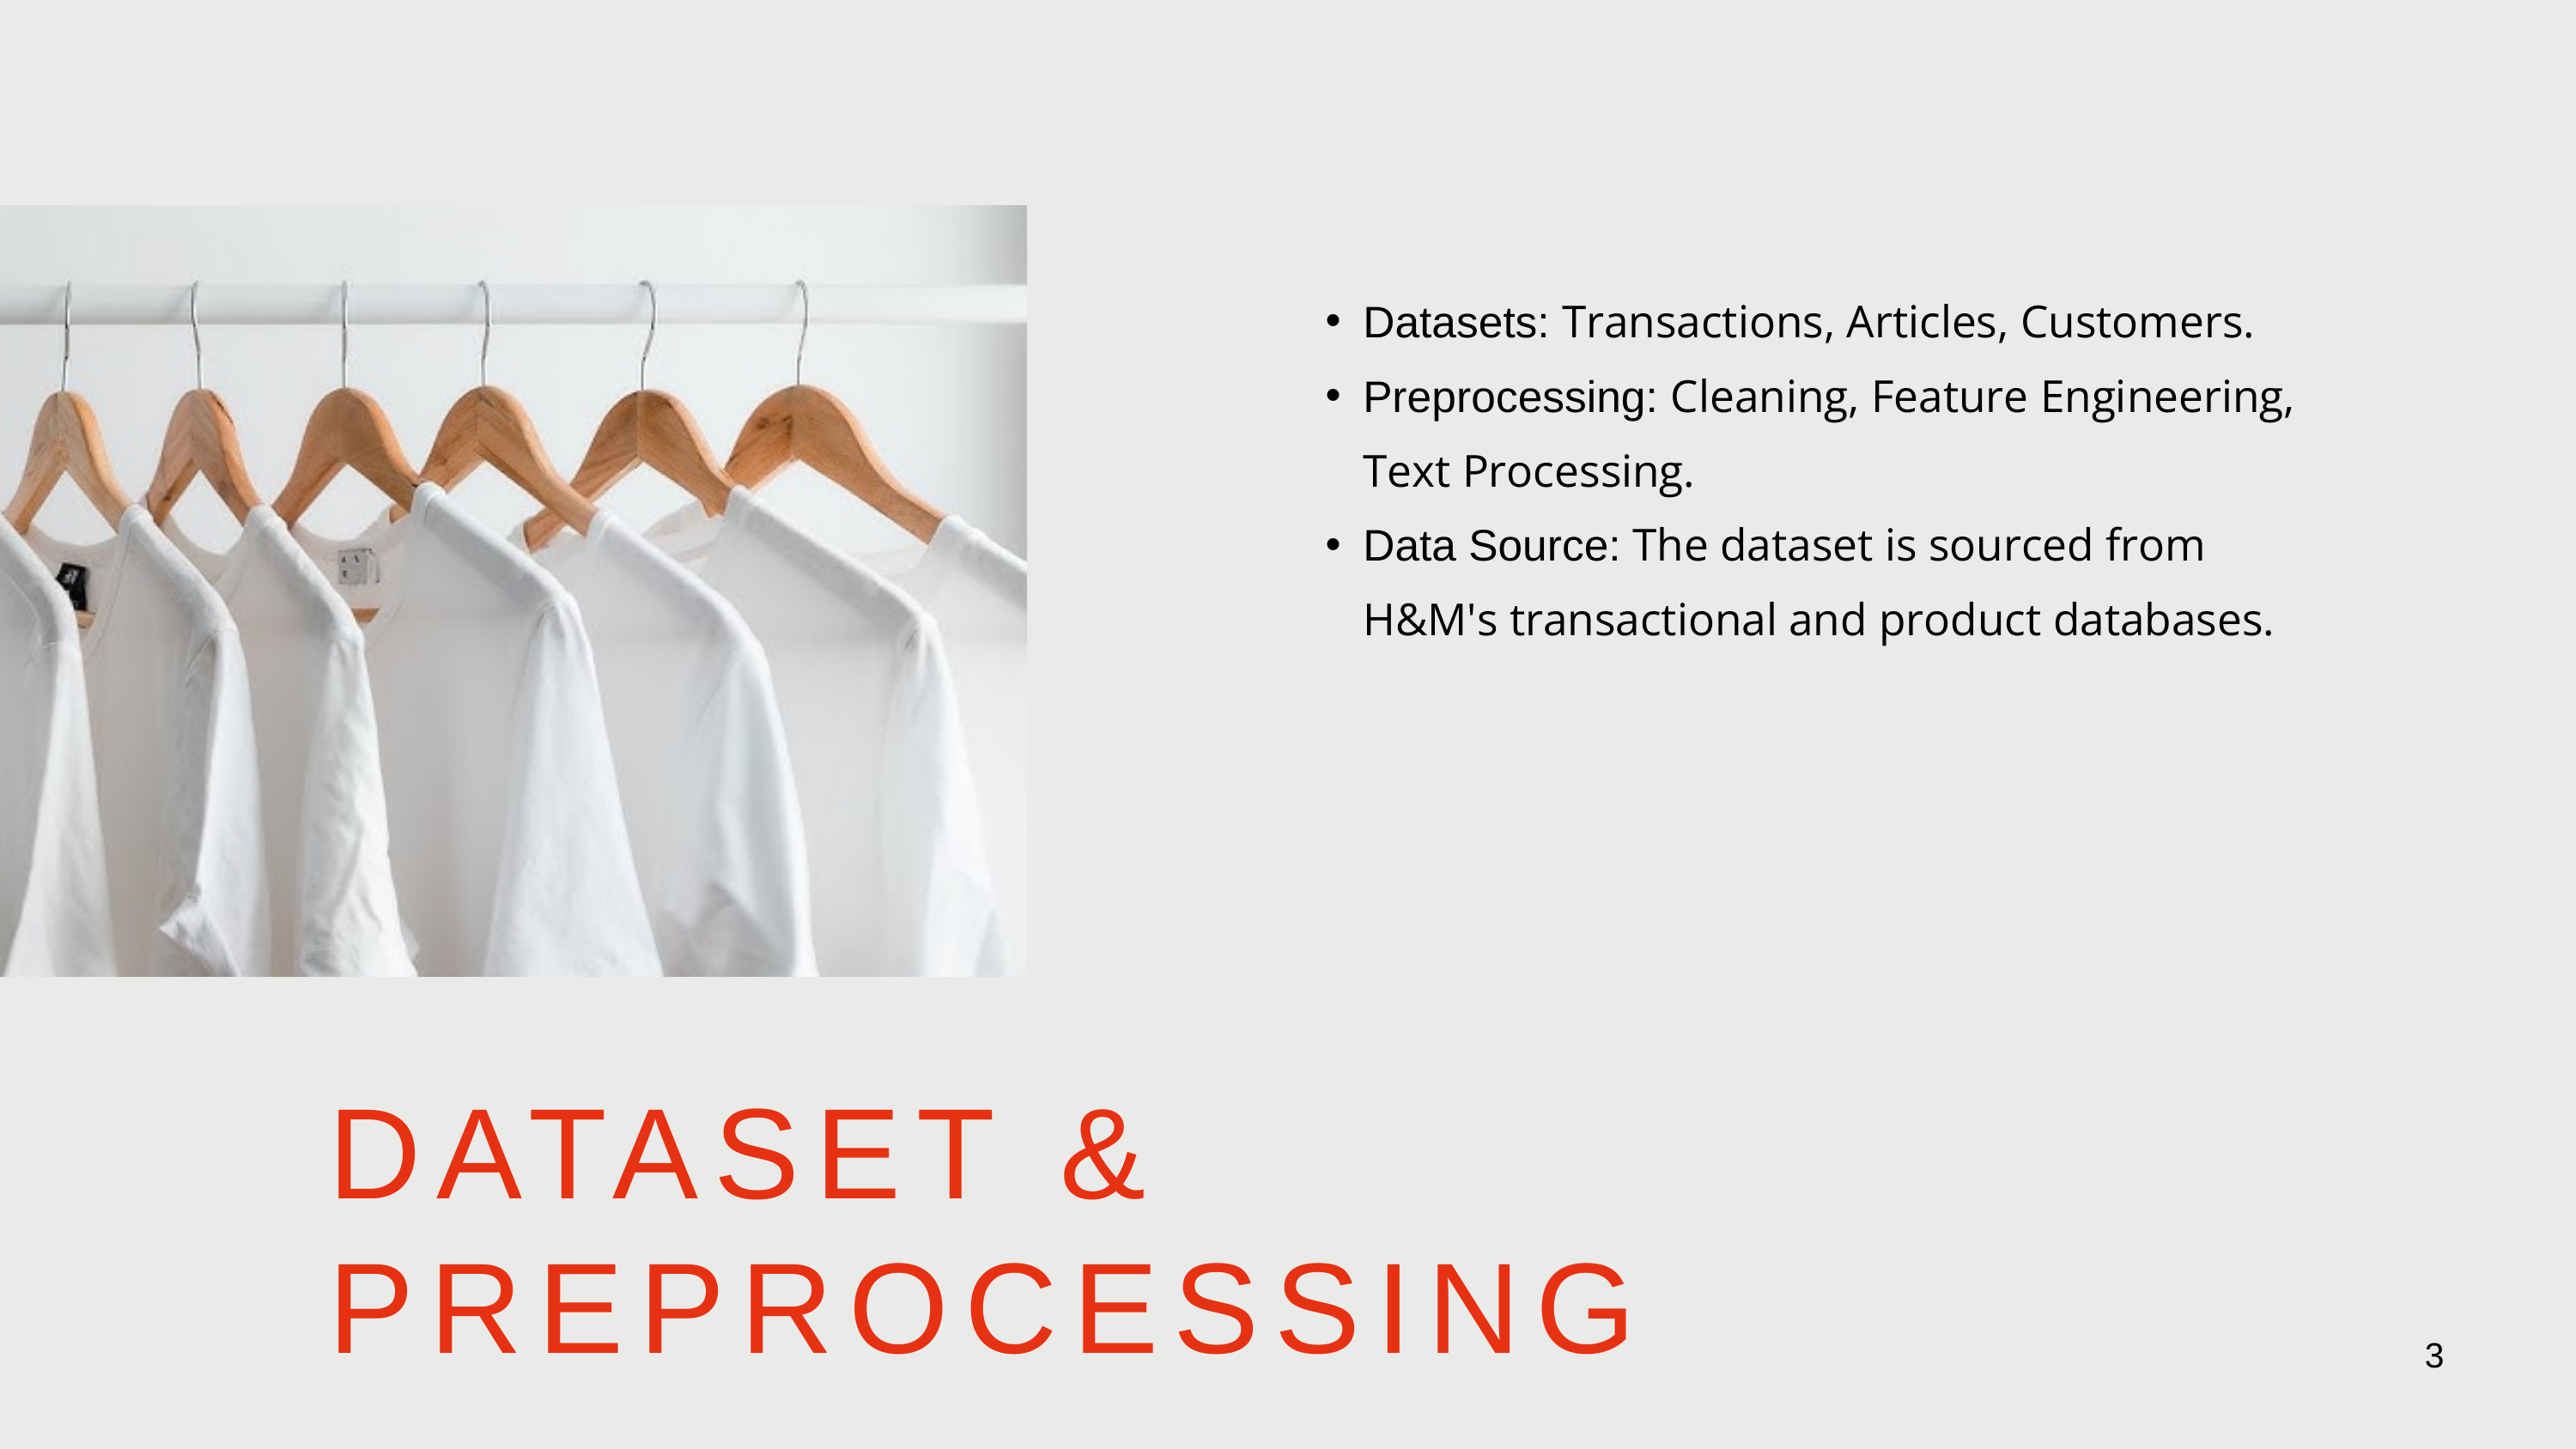

Datasets: Transactions, Articles, Customers.
Preprocessing: Cleaning, Feature Engineering, Text Processing.
Data Source: The dataset is sourced from H&M's transactional and product databases.

DATASET & PREPROCESSING
3